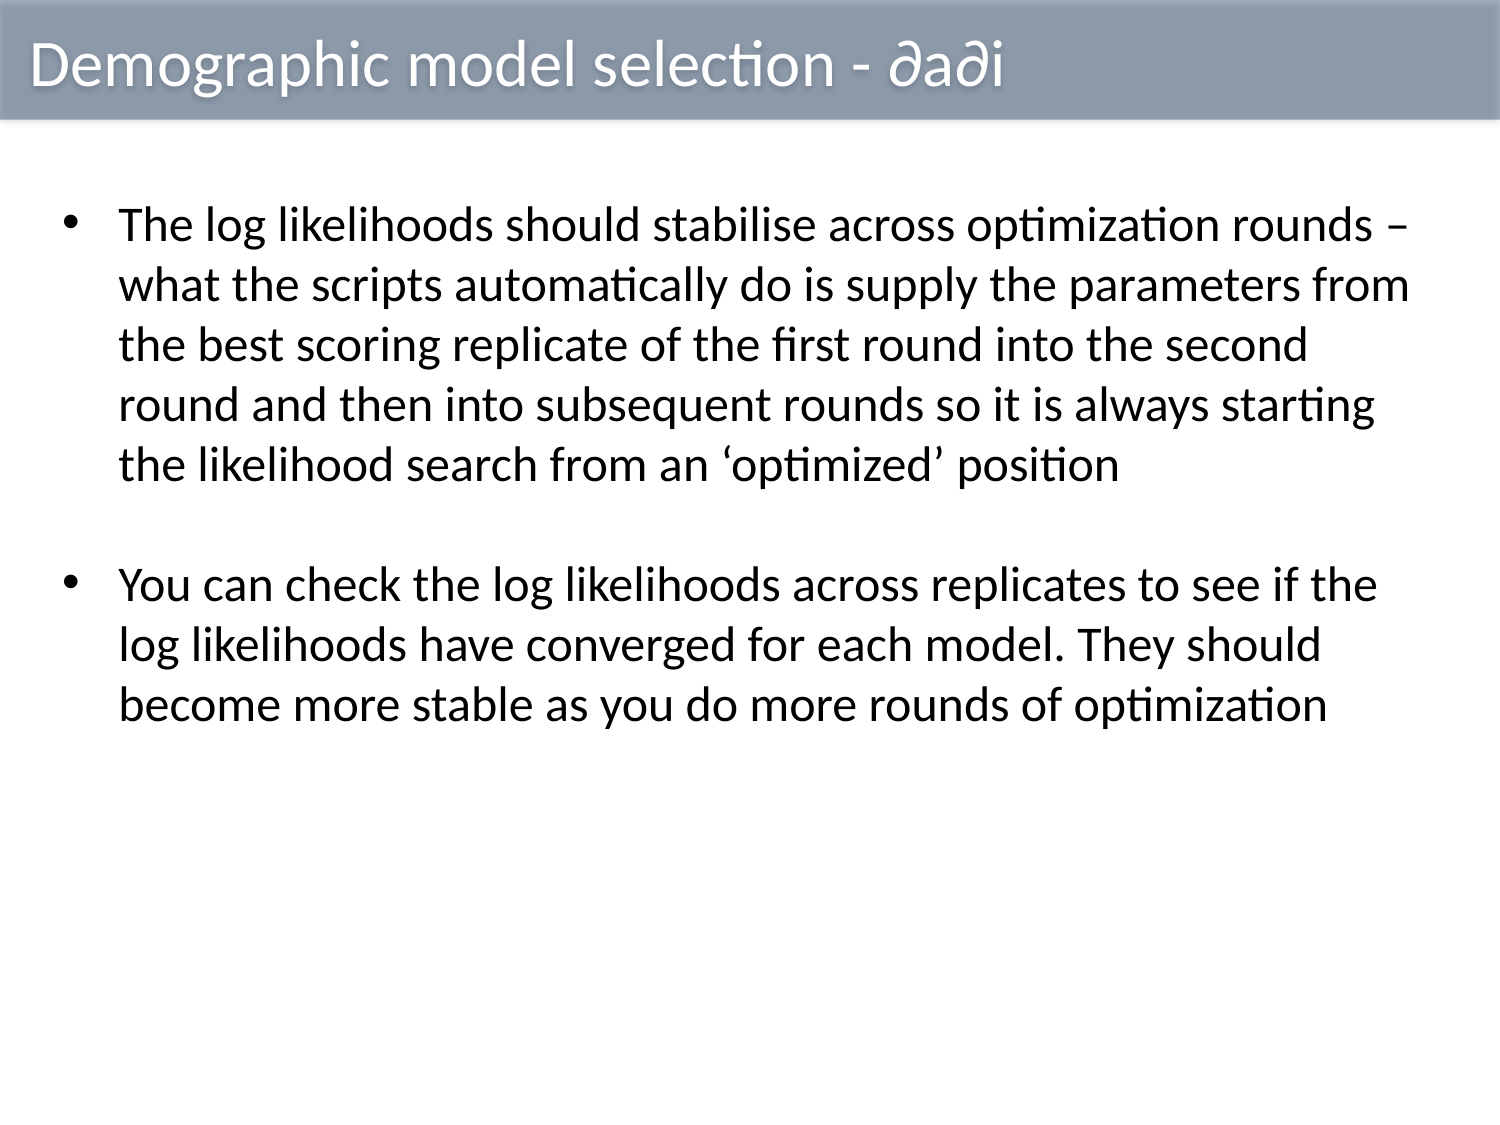

Demographic model selection - ∂a∂i
The log likelihoods should stabilise across optimization rounds – what the scripts automatically do is supply the parameters from the best scoring replicate of the first round into the second round and then into subsequent rounds so it is always starting the likelihood search from an ‘optimized’ position

You can check the log likelihoods across replicates to see if the log likelihoods have converged for each model. They should become more stable as you do more rounds of optimization